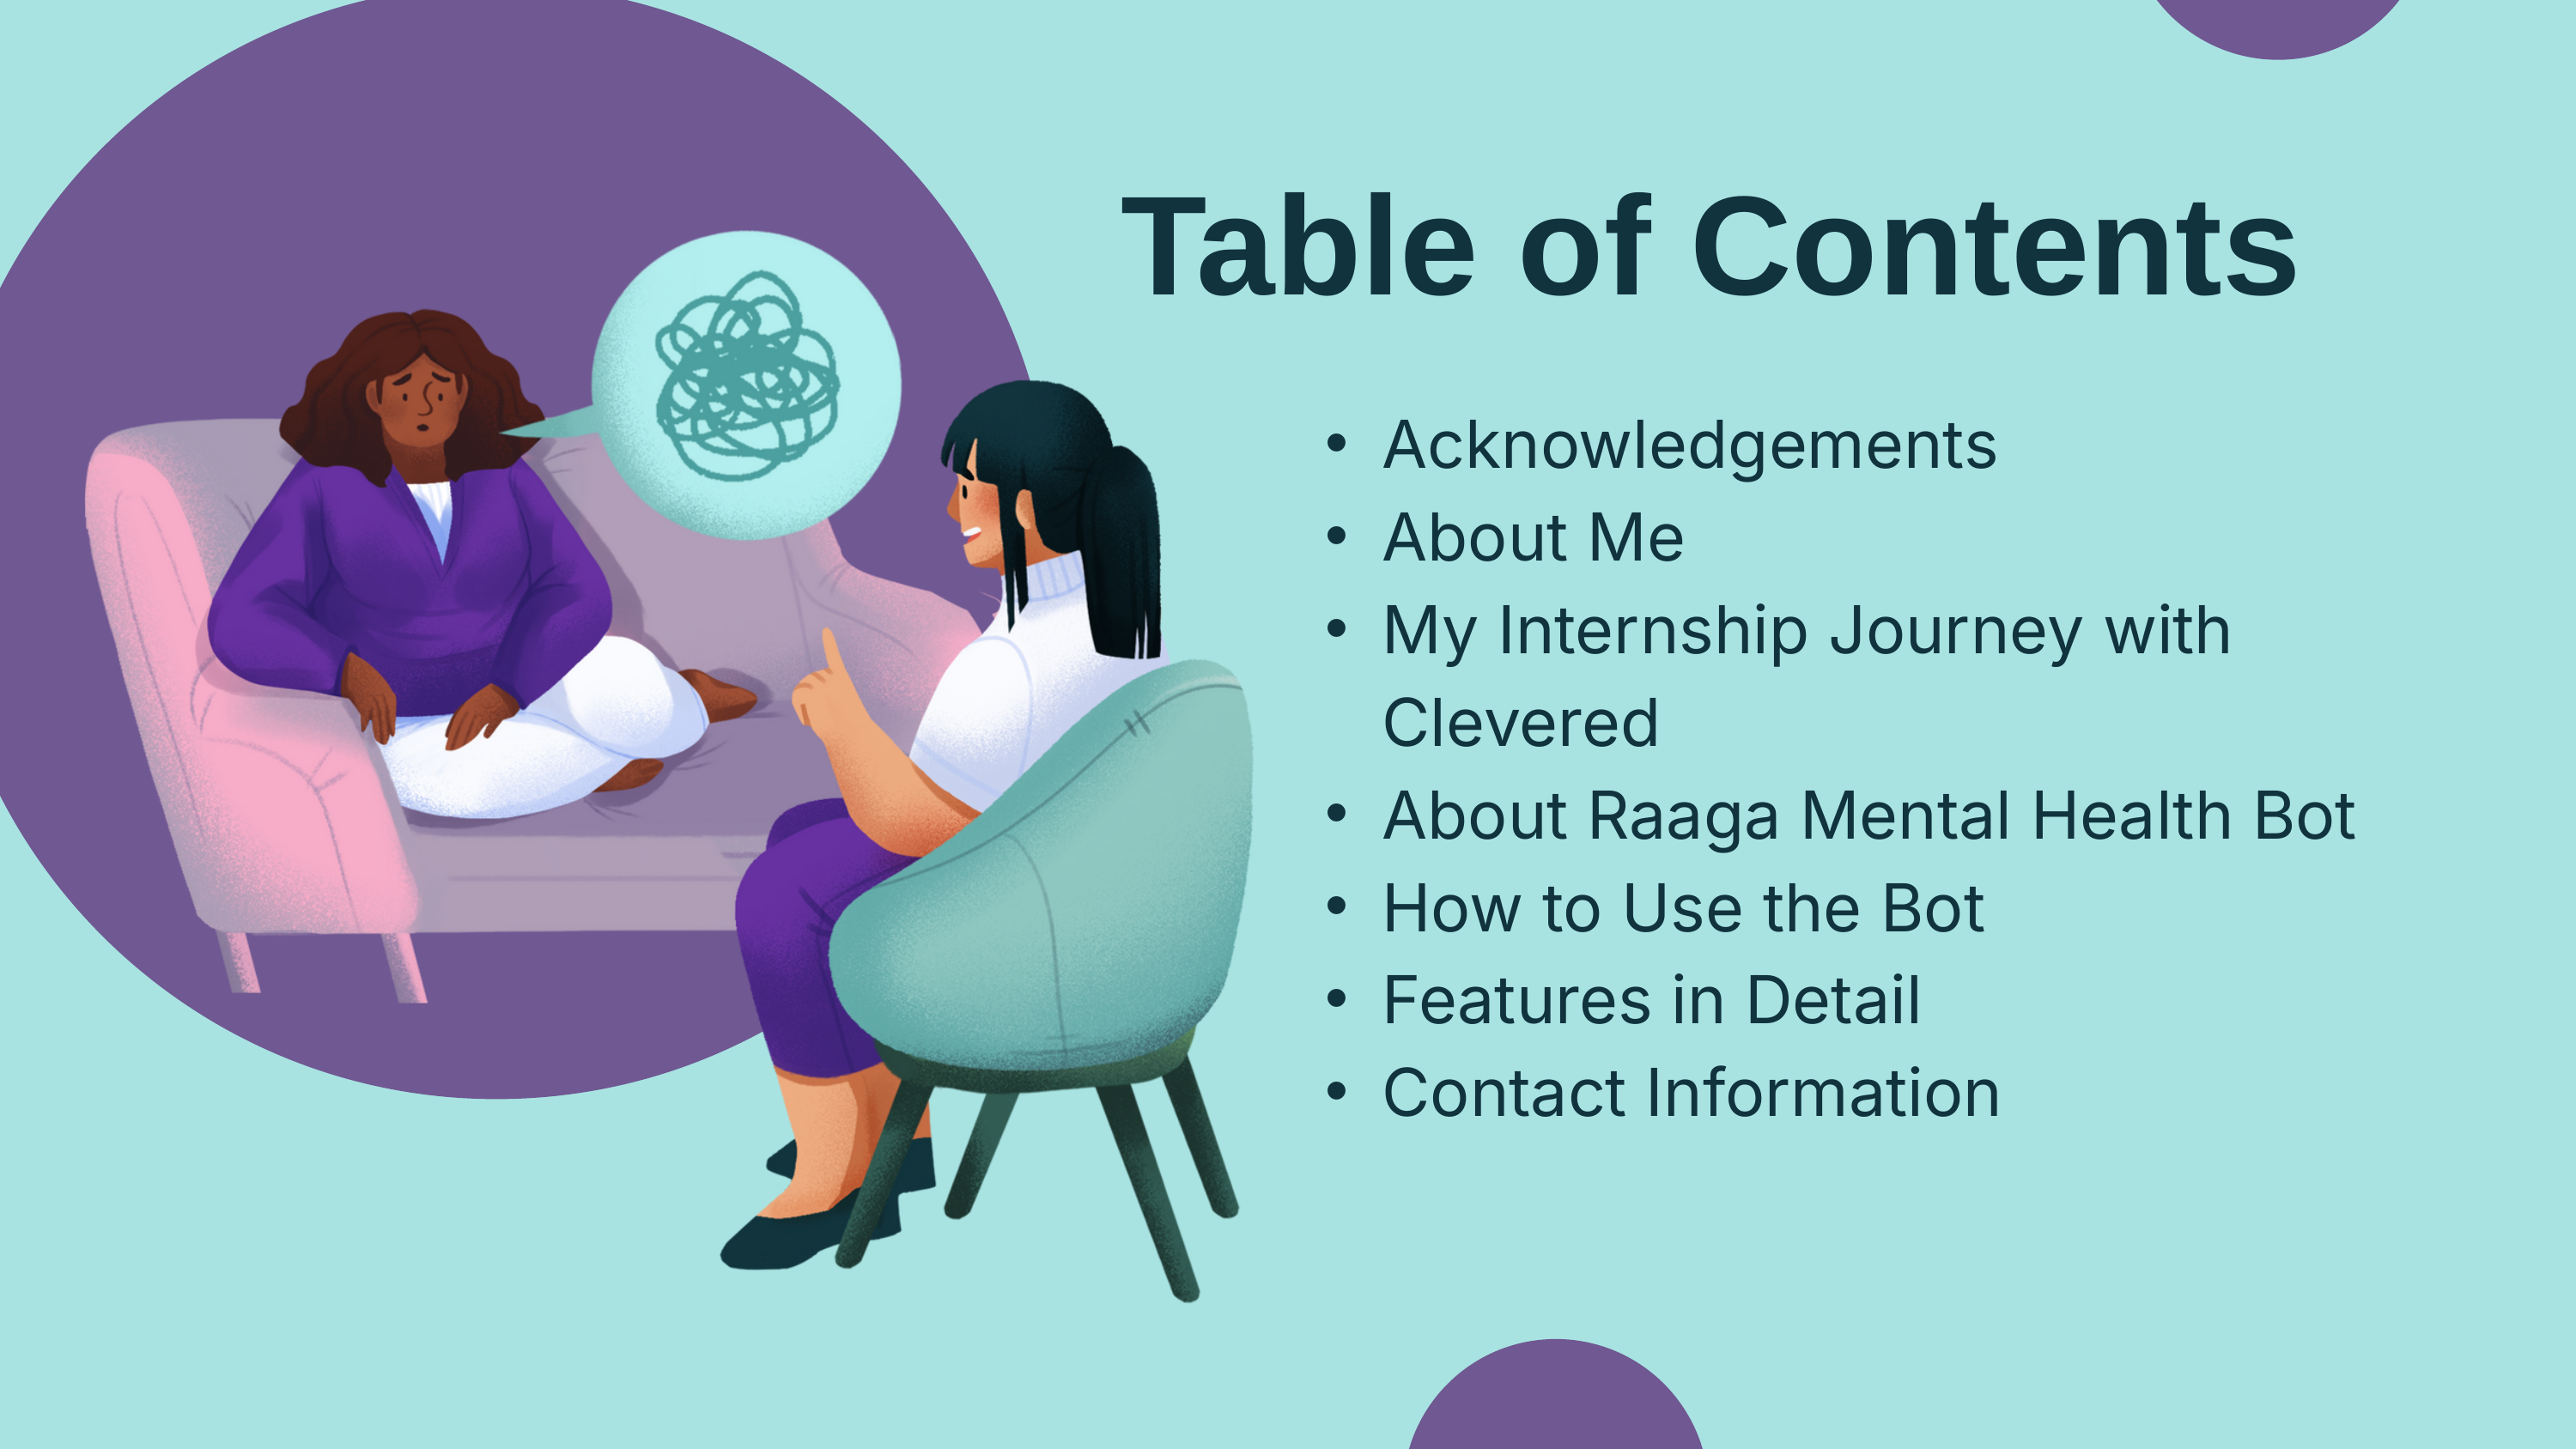

Table of Contents

Acknowledgements
About Me
My Internship Journey with Clevered
About Raaga Mental Health Bot
How to Use the Bot
Features in Detail
Contact Information